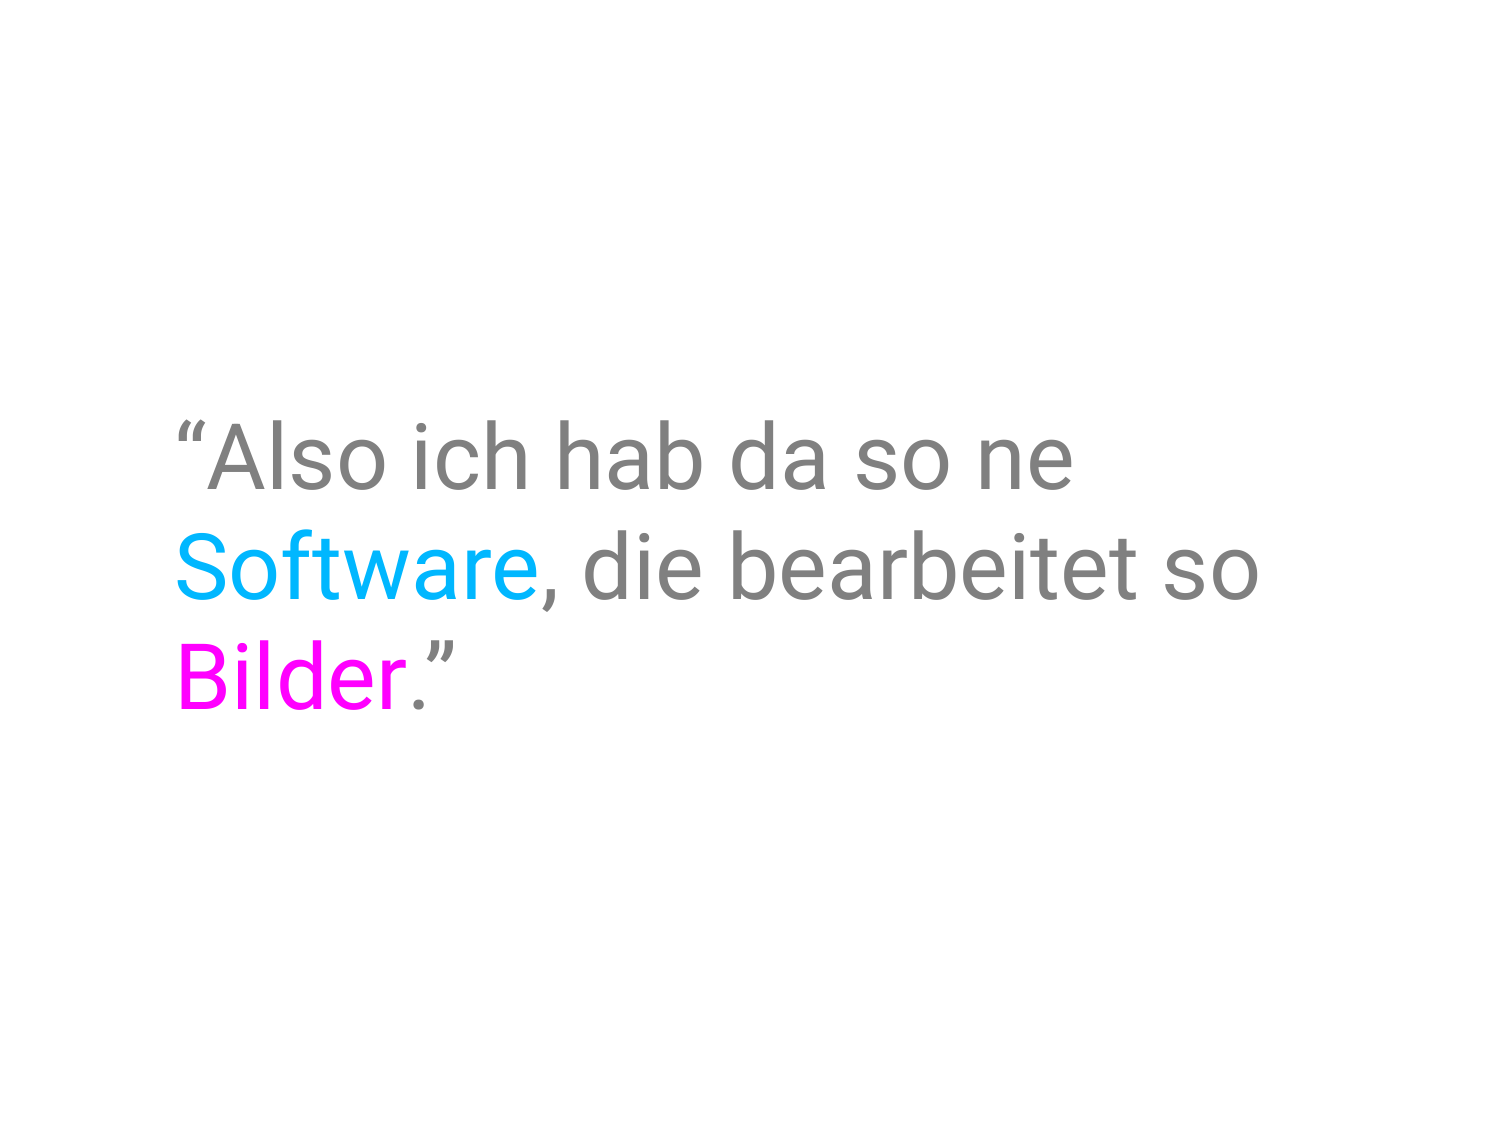

# “Also ich hab da so ne Software, die bearbeitet so Bilder.”